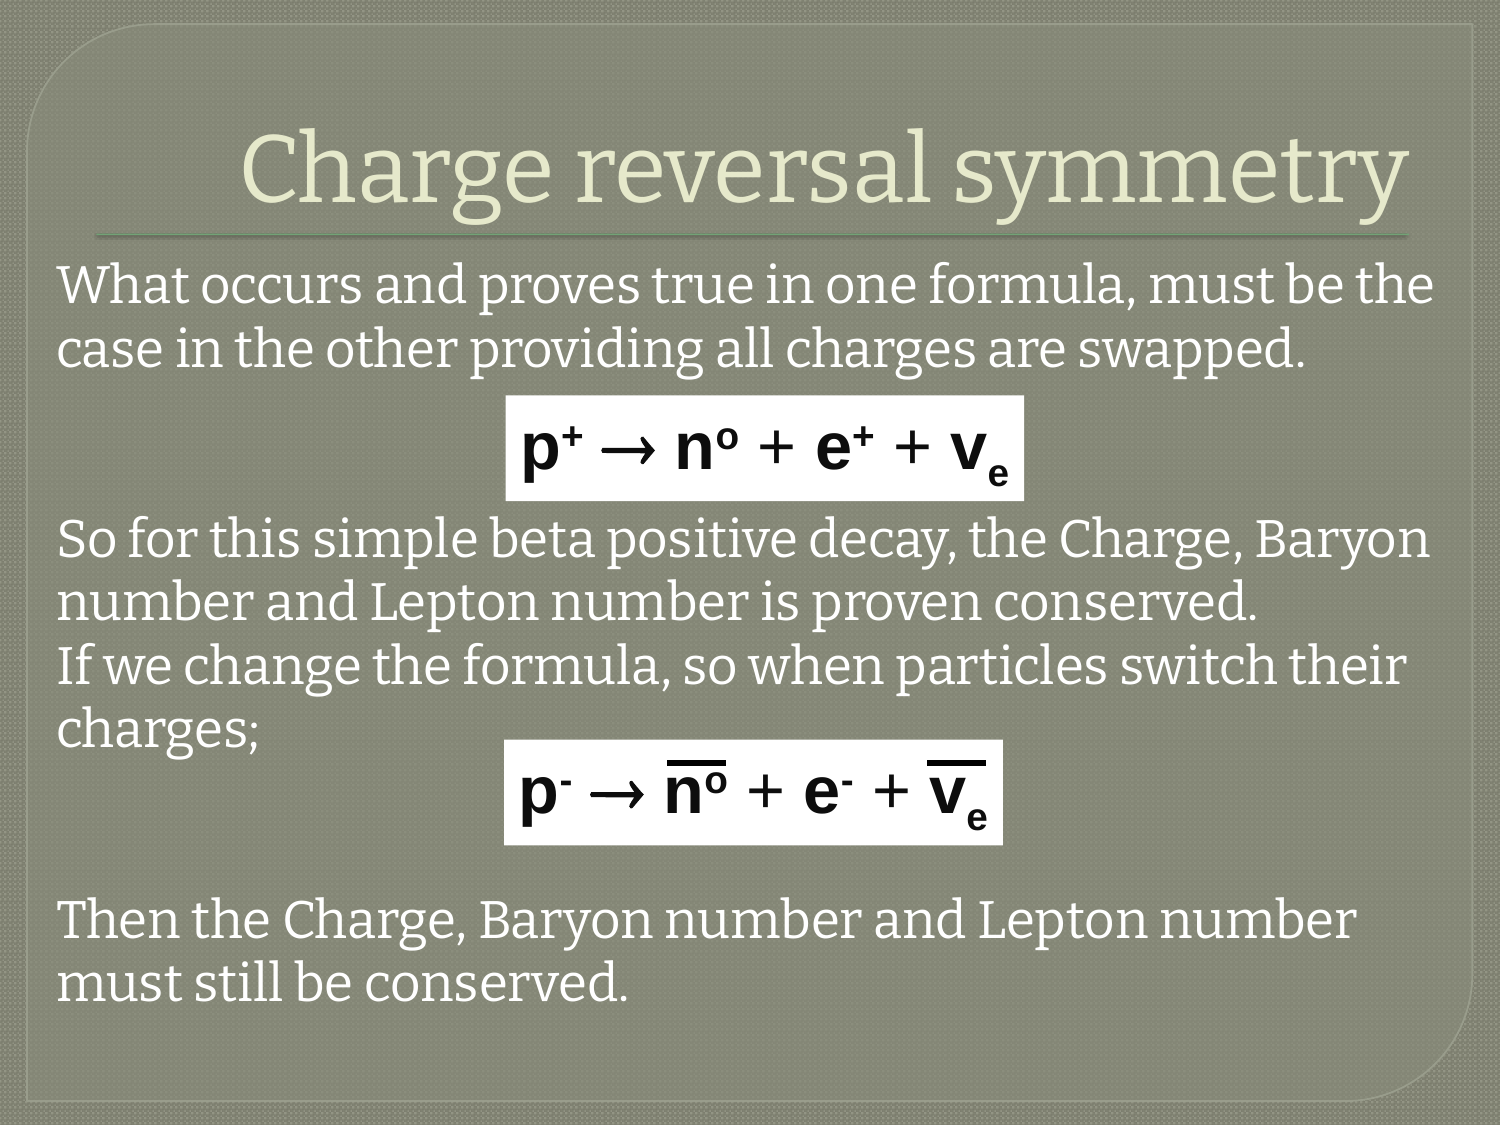

# Charge reversal symmetry
What occurs and proves true in one formula, must be the case in the other providing all charges are swapped.

So for this simple beta positive decay, the Charge, Baryon number and Lepton number is proven conserved.
If we change the formula, so when particles switch their charges;

Then the Charge, Baryon number and Lepton number must still be conserved.
p+ → no + e+ + ve
p- → no + e- + ve